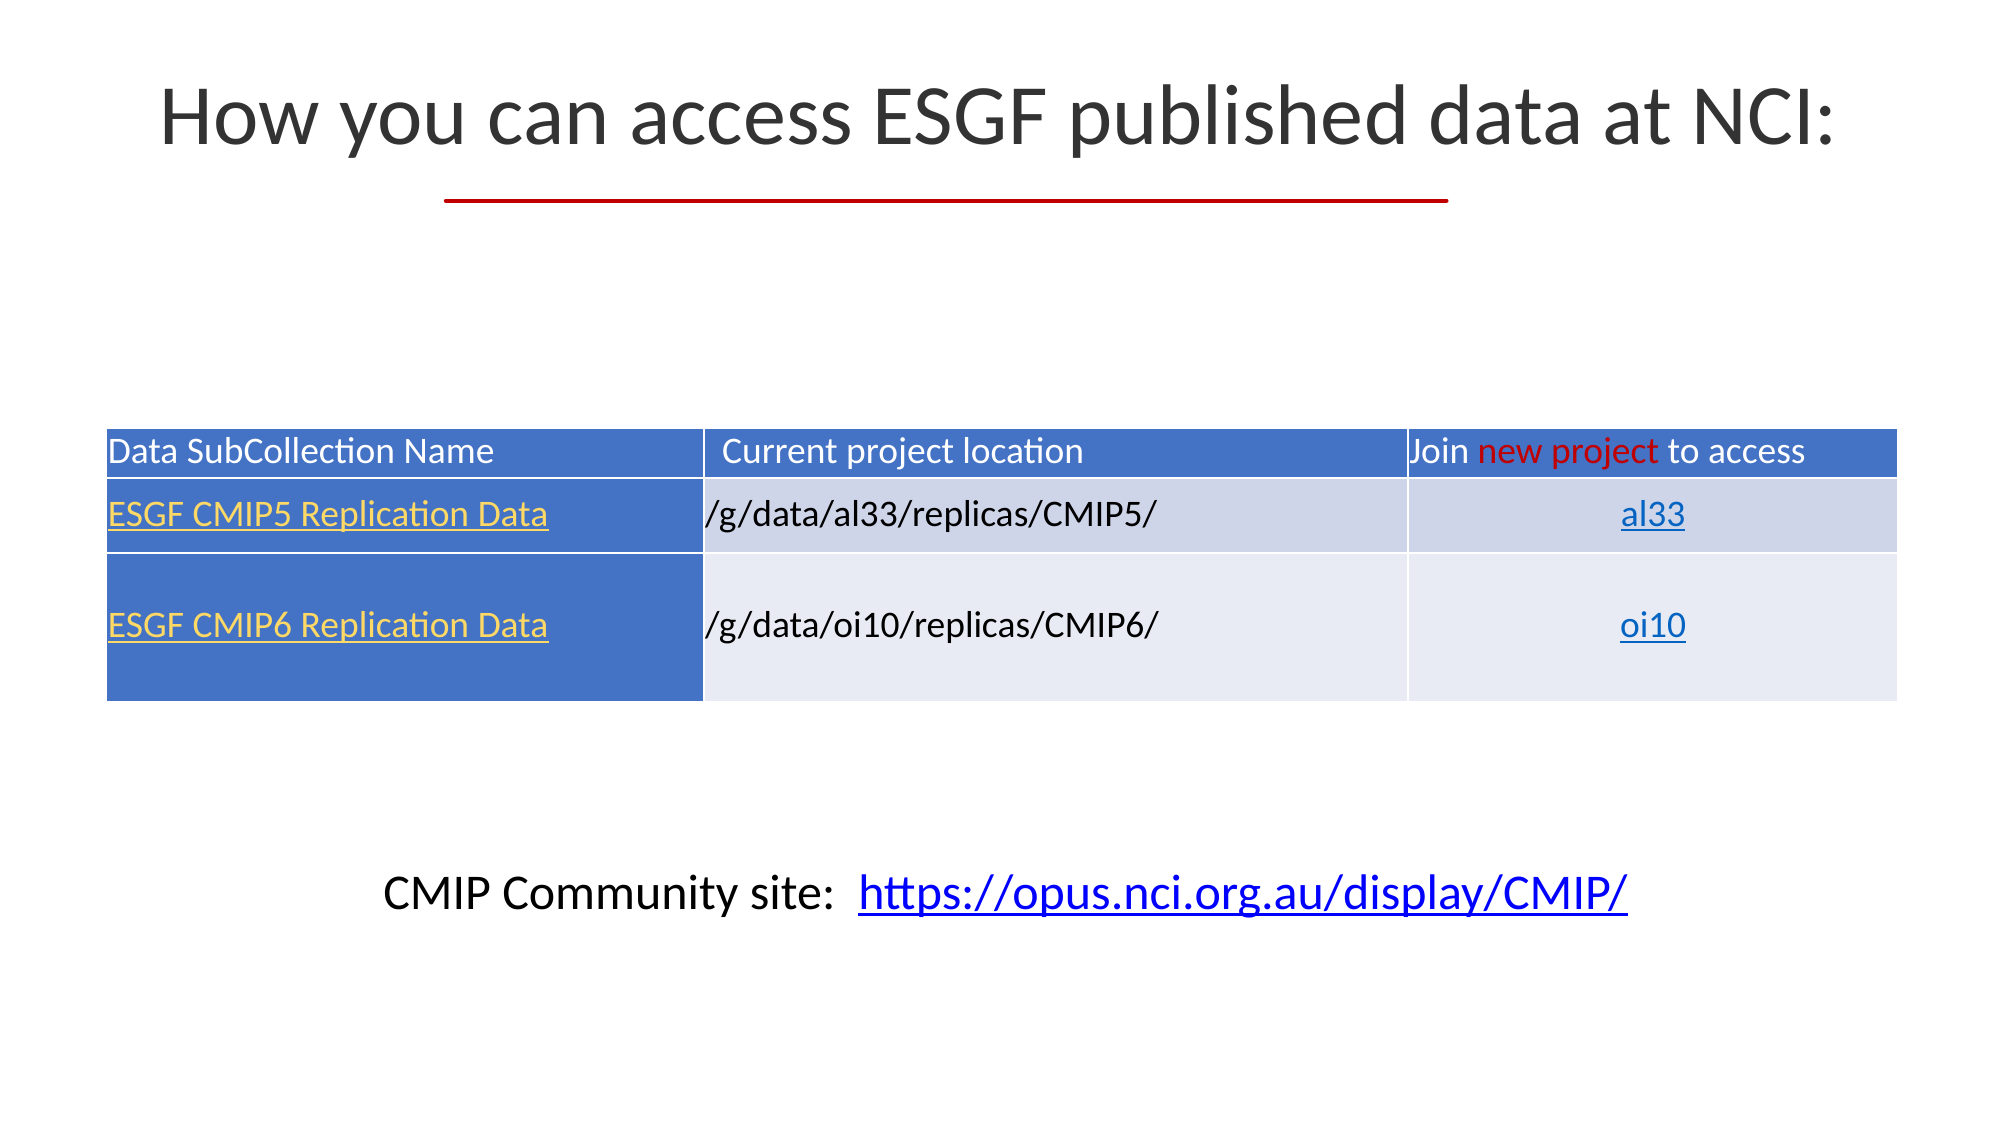

# How you can access ESGF published data at NCI:
| Data SubCollection Name | Current project location | Join new project to access |
| --- | --- | --- |
| ESGF CMIP5 Replication Data | /g/data/al33/replicas/CMIP5/ | al33 |
| ESGF CMIP6 Replication Data | /g/data/oi10/replicas/CMIP6/ | oi10 |
 CMIP Community site:  https://opus.nci.org.au/display/CMIP/